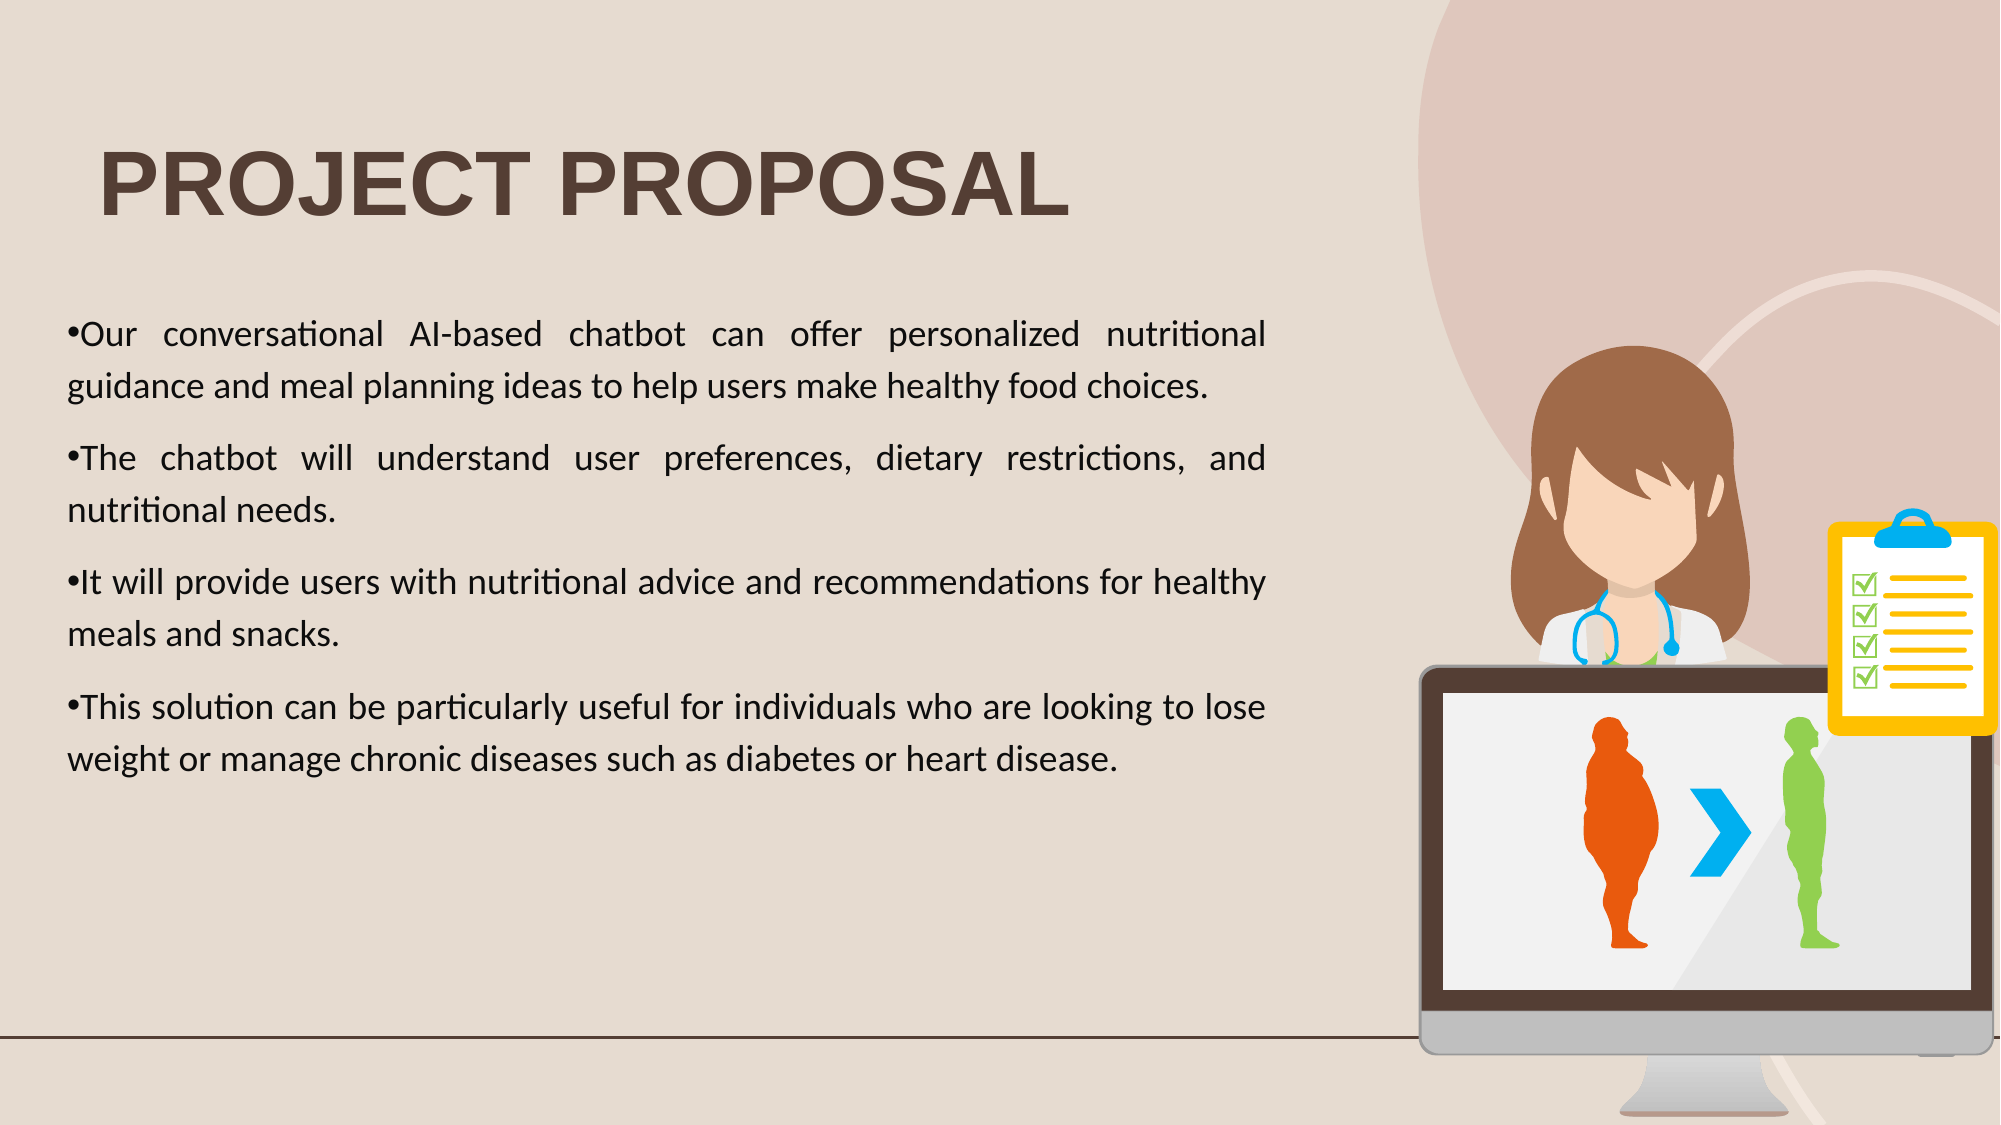

# PROJECT PROPOSAL
Our conversational AI-based chatbot can offer personalized nutritional guidance and meal planning ideas to help users make healthy food choices.
The chatbot will understand user preferences, dietary restrictions, and nutritional needs.
It will provide users with nutritional advice and recommendations for healthy meals and snacks.
This solution can be particularly useful for individuals who are looking to lose weight or manage chronic diseases such as diabetes or heart disease.